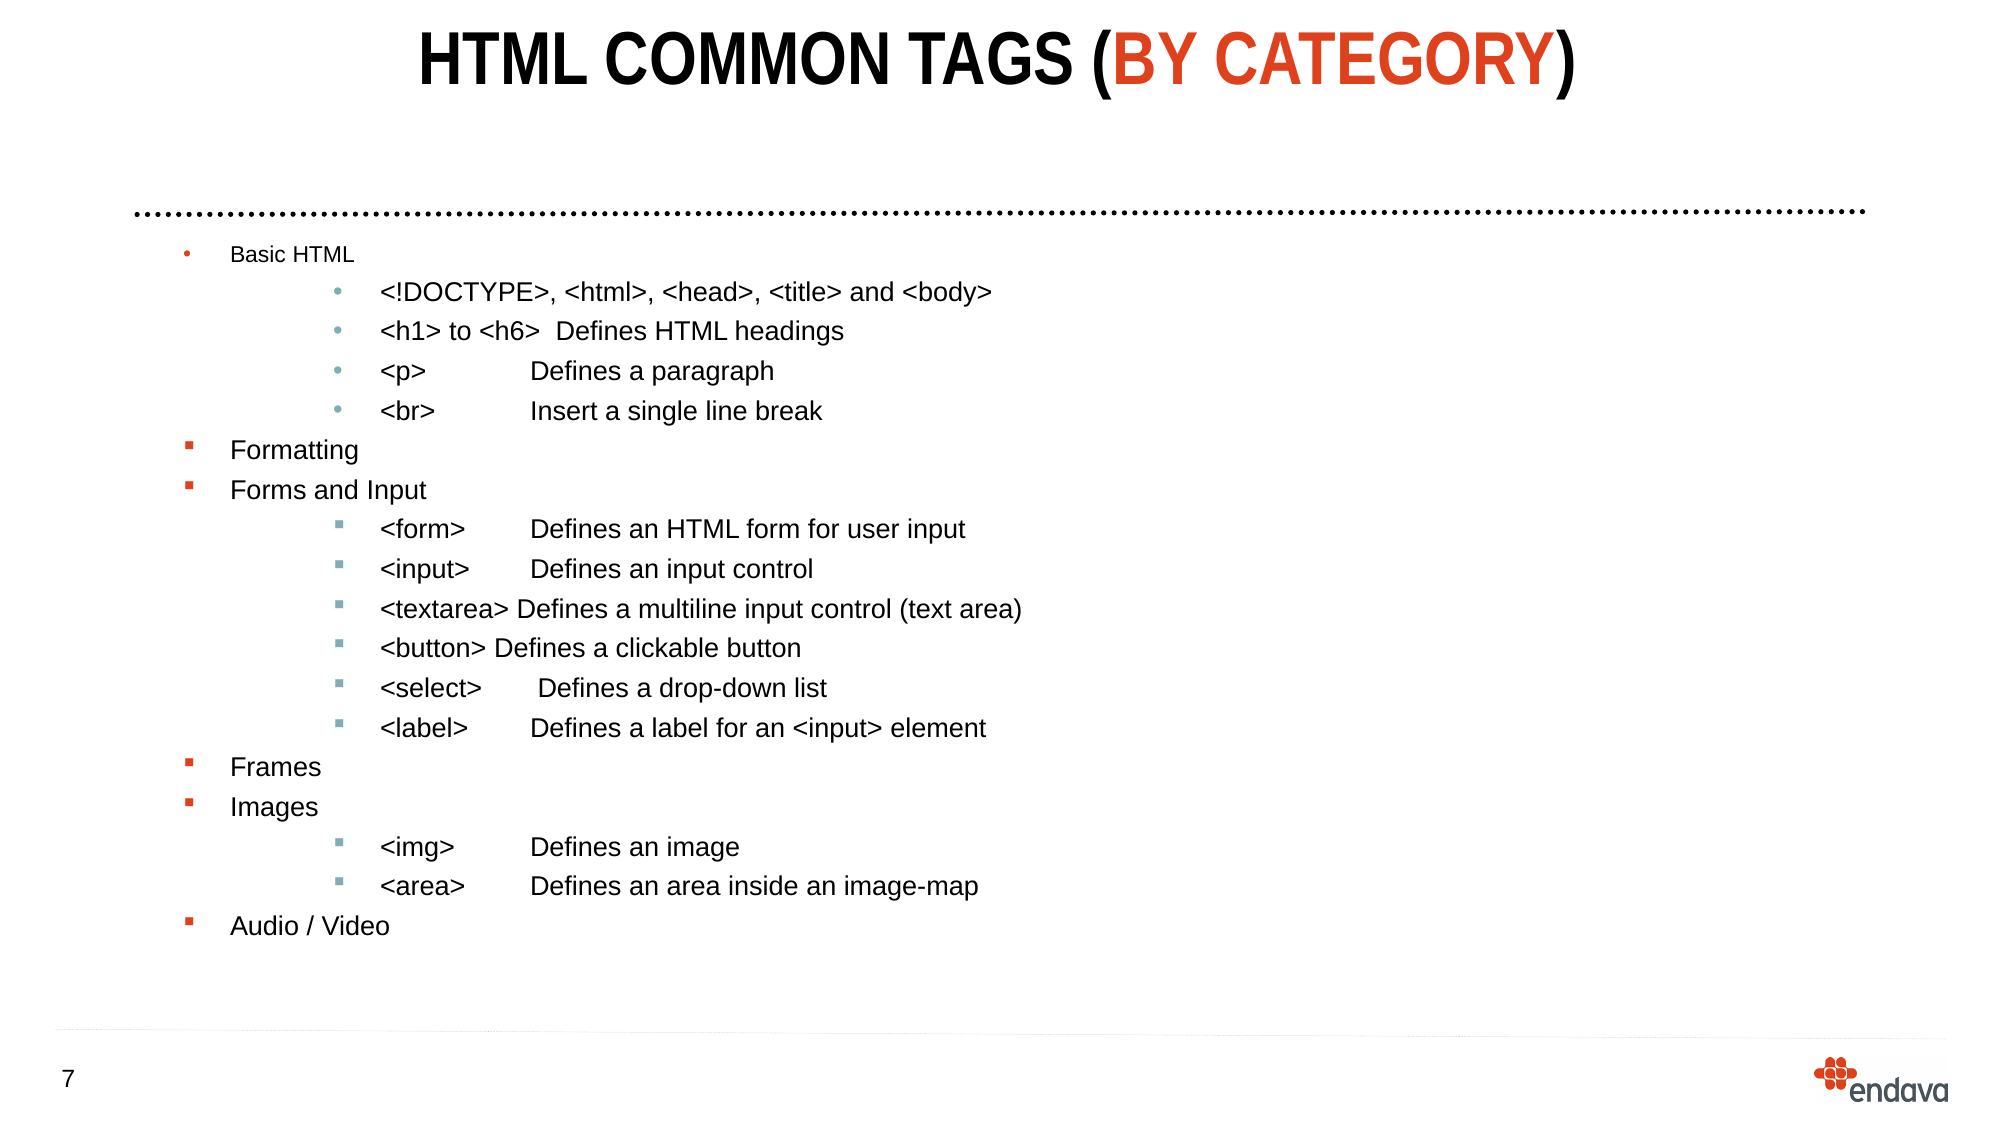

# Html common tags (By Category)
Basic HTML
<!DOCTYPE>, <html>, <head>, <title> and <body>
<h1> to <h6>  Defines HTML headings
<p> 	Defines a paragraph
<br> 	Insert a single line break
Formatting
Forms and Input
<form>	Defines an HTML form for user input
<input>	Defines an input control
<textarea> Defines a multiline input control (text area)
<button> Defines a clickable button
<select>	 Defines a drop-down list
<label>	Defines a label for an <input> element
Frames
Images
<img>	Defines an image
<area>	Defines an area inside an image-map
Audio / Video